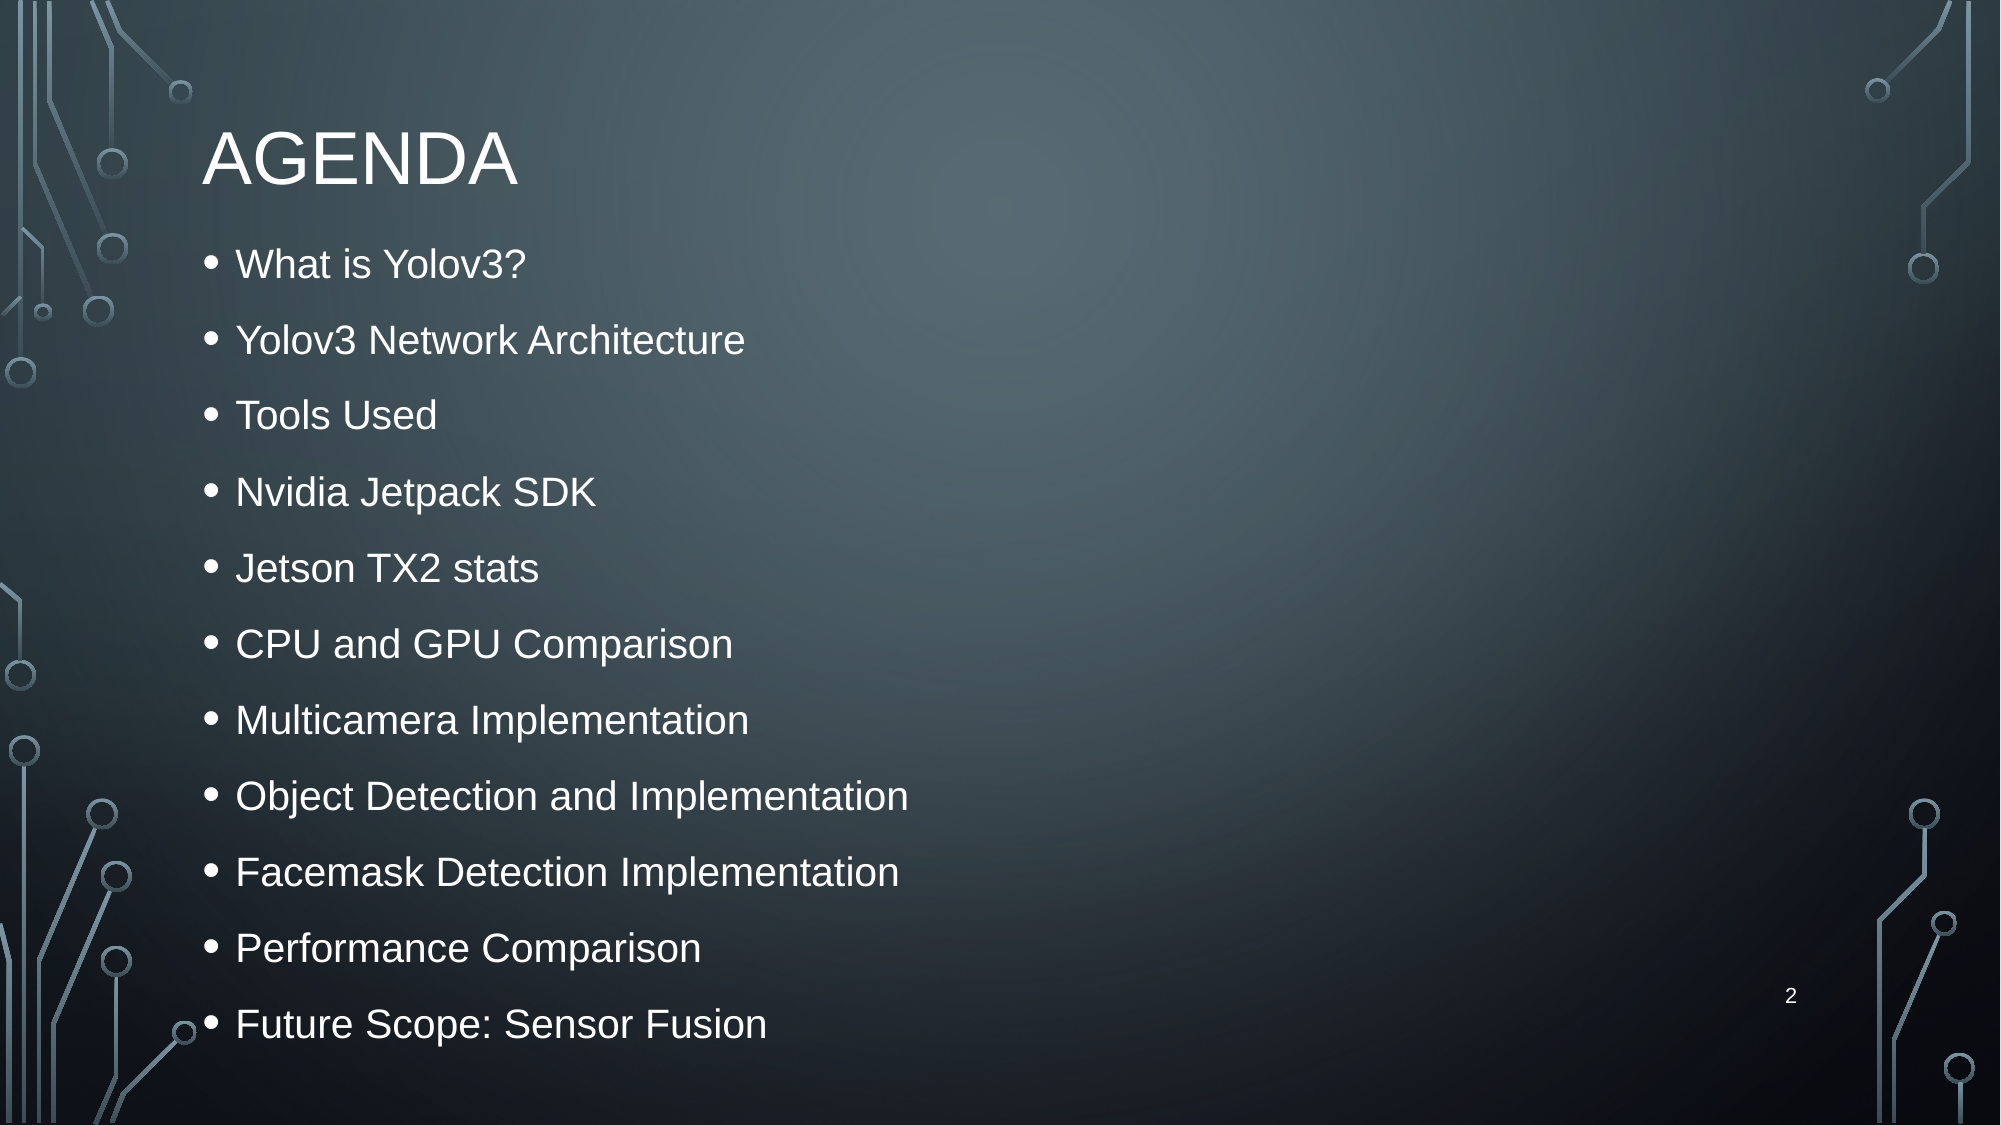

# AGENDA
What is Yolov3?
Yolov3 Network Architecture
Tools Used
Nvidia Jetpack SDK
Jetson TX2 stats
CPU and GPU Comparison
Multicamera Implementation
Object Detection and Implementation
Facemask Detection Implementation
Performance Comparison
Future Scope: Sensor Fusion

2